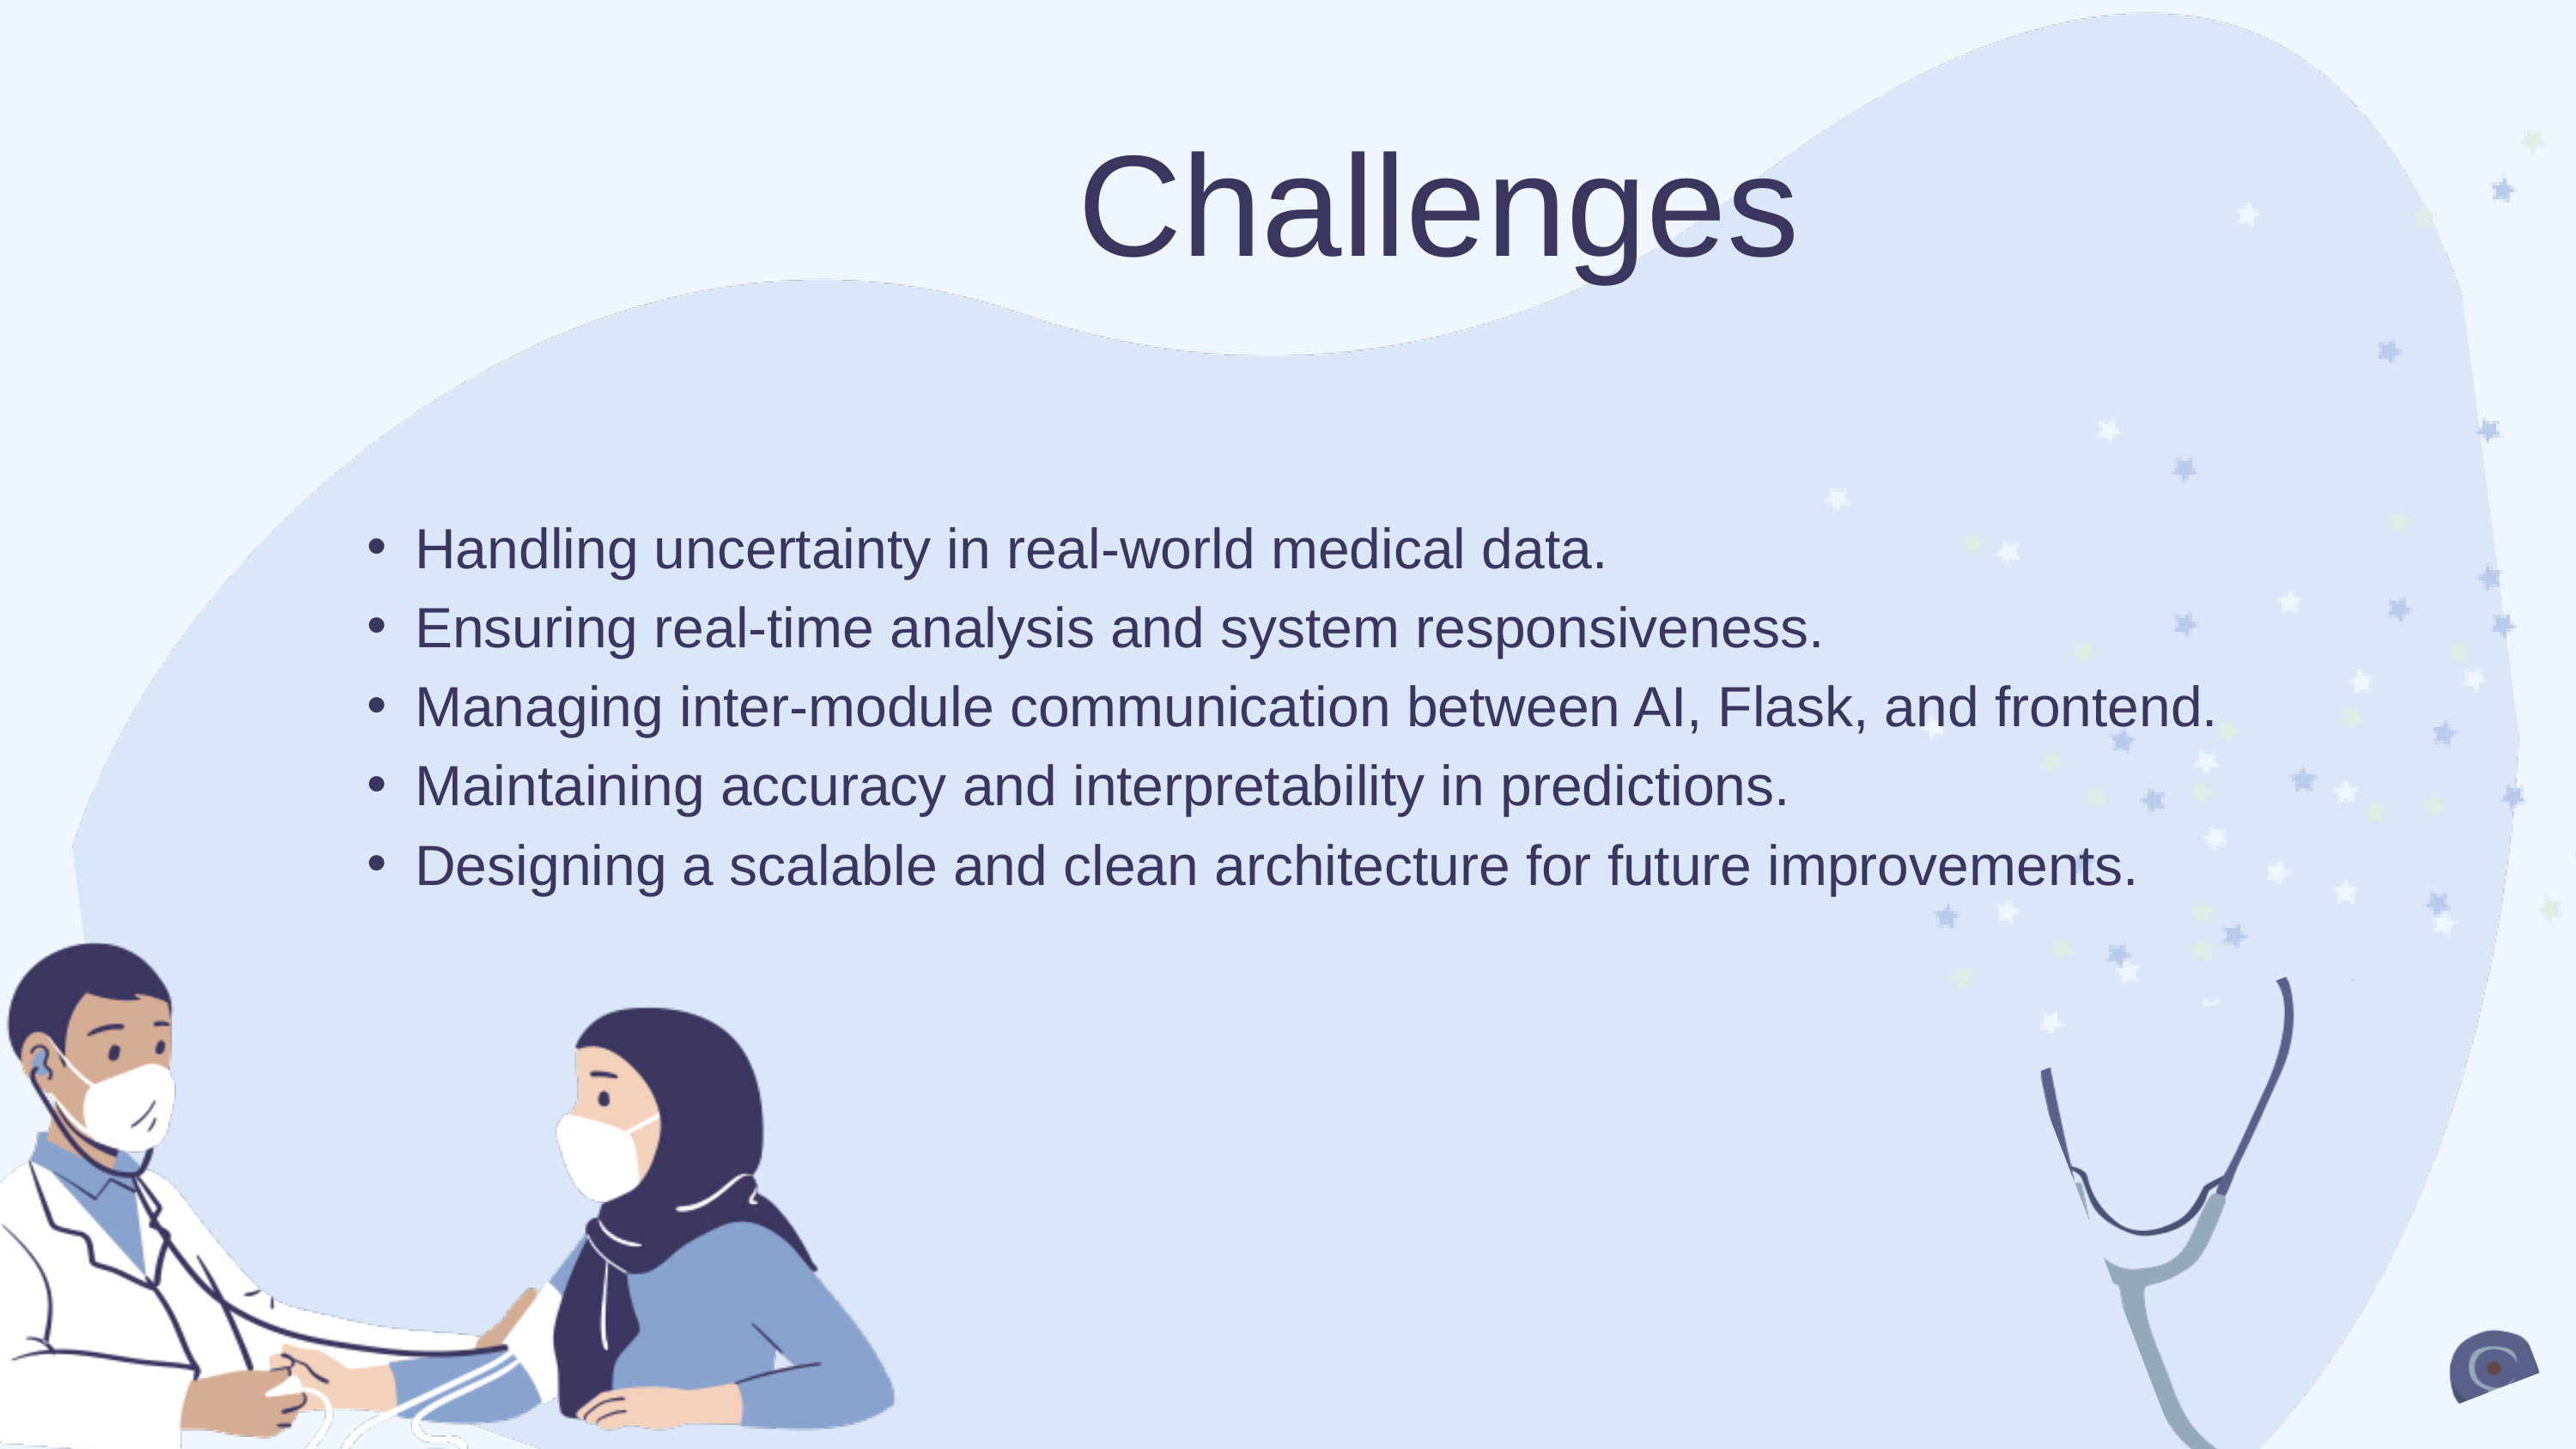

Challenges

Handling uncertainty in real-world medical data.
Ensuring real-time analysis and system responsiveness.
Managing inter-module communication between AI, Flask, and frontend.
Maintaining accuracy and interpretability in predictions.
Designing a scalable and clean architecture for future improvements.